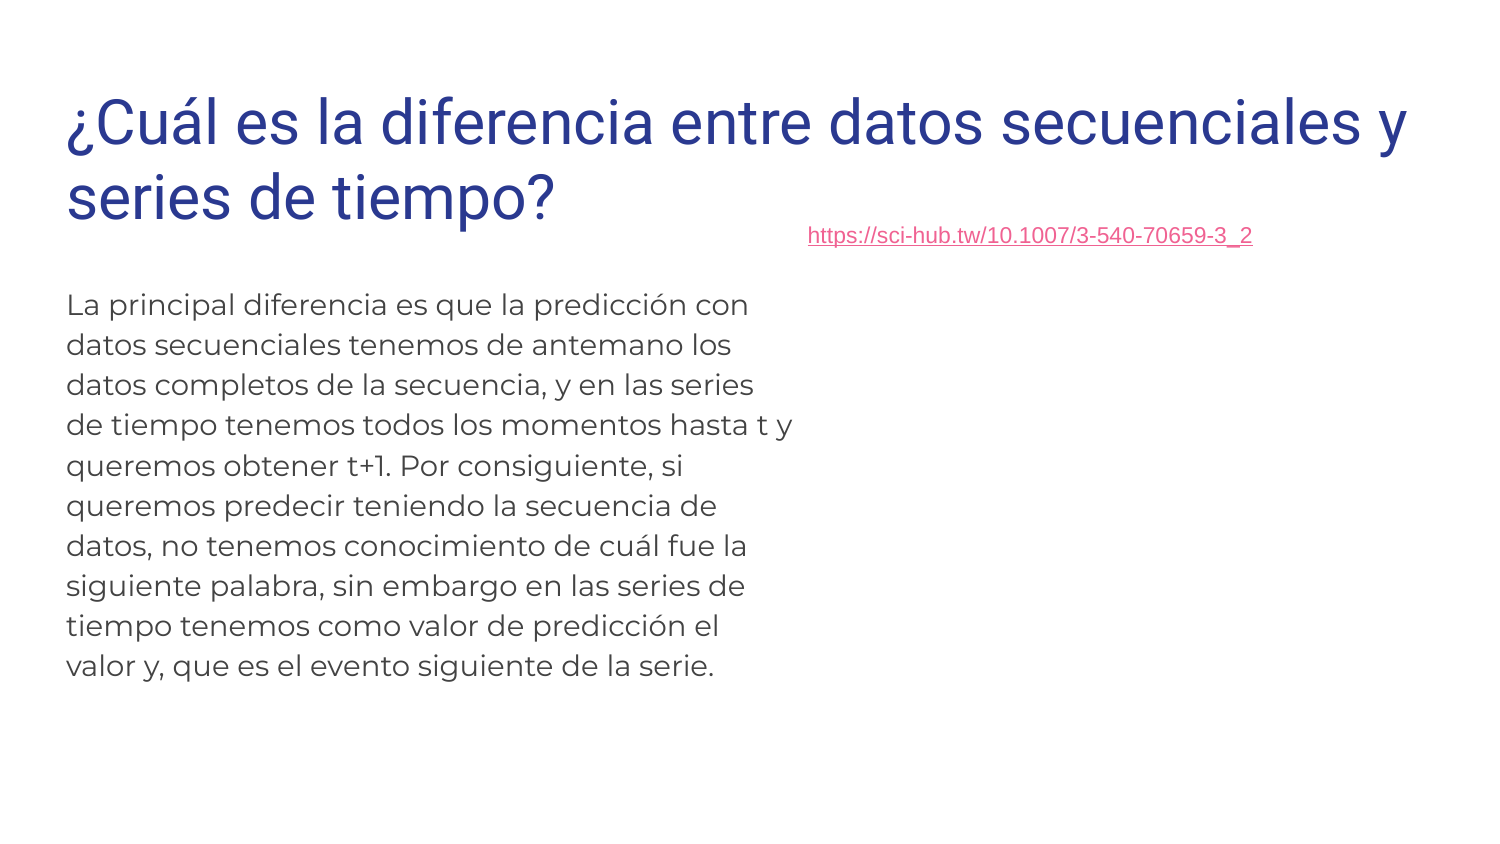

# ¿Cuál es la diferencia entre datos secuenciales y series de tiempo?
https://sci-hub.tw/10.1007/3-540-70659-3_2
La principal diferencia es que la predicción con datos secuenciales tenemos de antemano los datos completos de la secuencia, y en las series de tiempo tenemos todos los momentos hasta t y queremos obtener t+1. Por consiguiente, si queremos predecir teniendo la secuencia de datos, no tenemos conocimiento de cuál fue la siguiente palabra, sin embargo en las series de tiempo tenemos como valor de predicción el valor y, que es el evento siguiente de la serie.